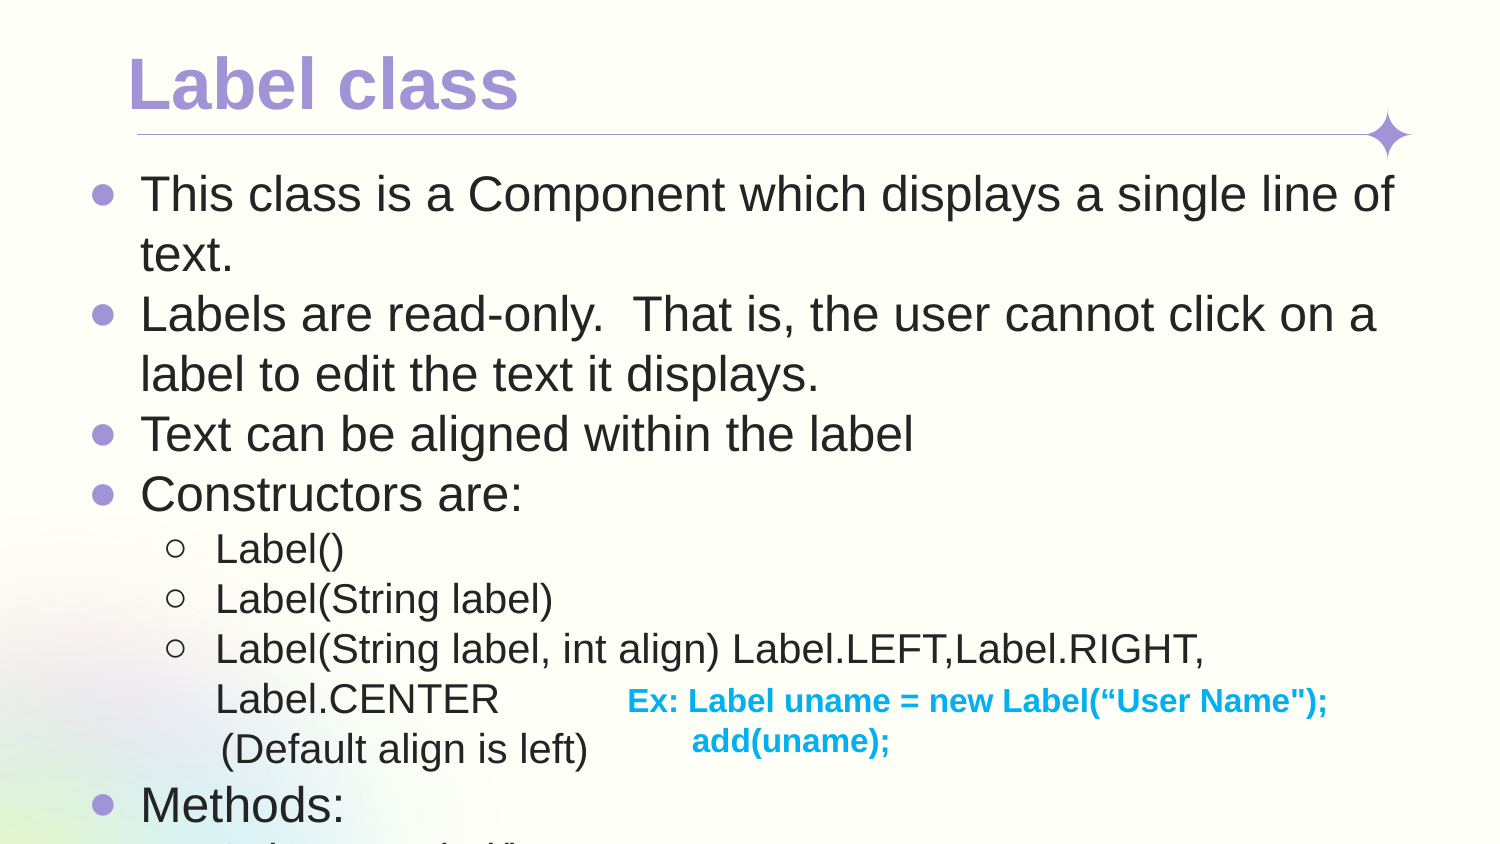

# Label class

This class is a Component which displays a single line of text.
Labels are read-only.  That is, the user cannot click on a label to edit the text it displays.
Text can be aligned within the label
Constructors are:
Label()
Label(String label)
Label(String label, int align) Label.LEFT,Label.RIGHT, Label.CENTER
     (Default align is left)
Methods:
String getLabel()
void setLabel()
Ex: Label uname = new Label(“User Name");
       add(uname);